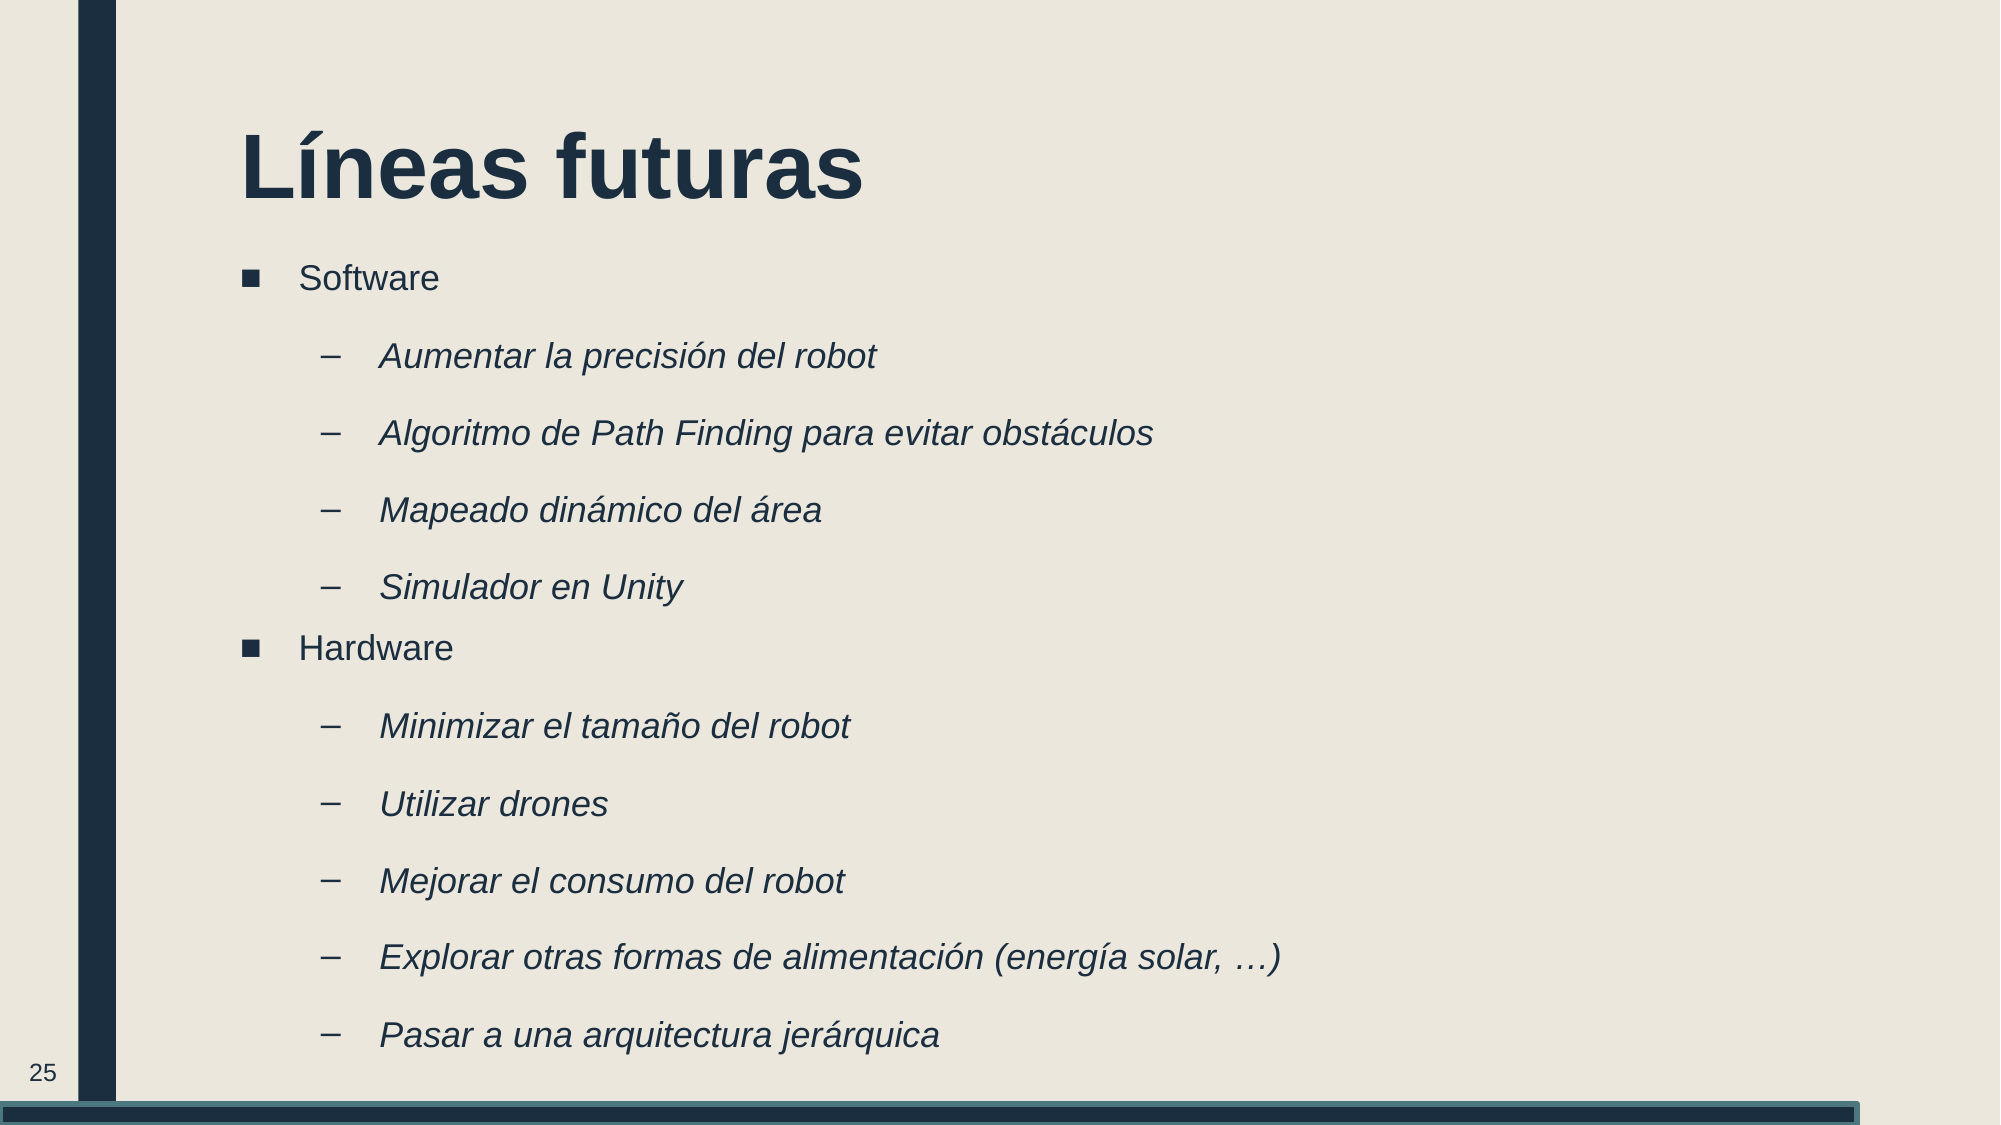

# Líneas futuras
Software
Aumentar la precisión del robot
Algoritmo de Path Finding para evitar obstáculos
Mapeado dinámico del área
Simulador en Unity
Hardware
Minimizar el tamaño del robot
Utilizar drones
Mejorar el consumo del robot
Explorar otras formas de alimentación (energía solar, …)
Pasar a una arquitectura jerárquica

25